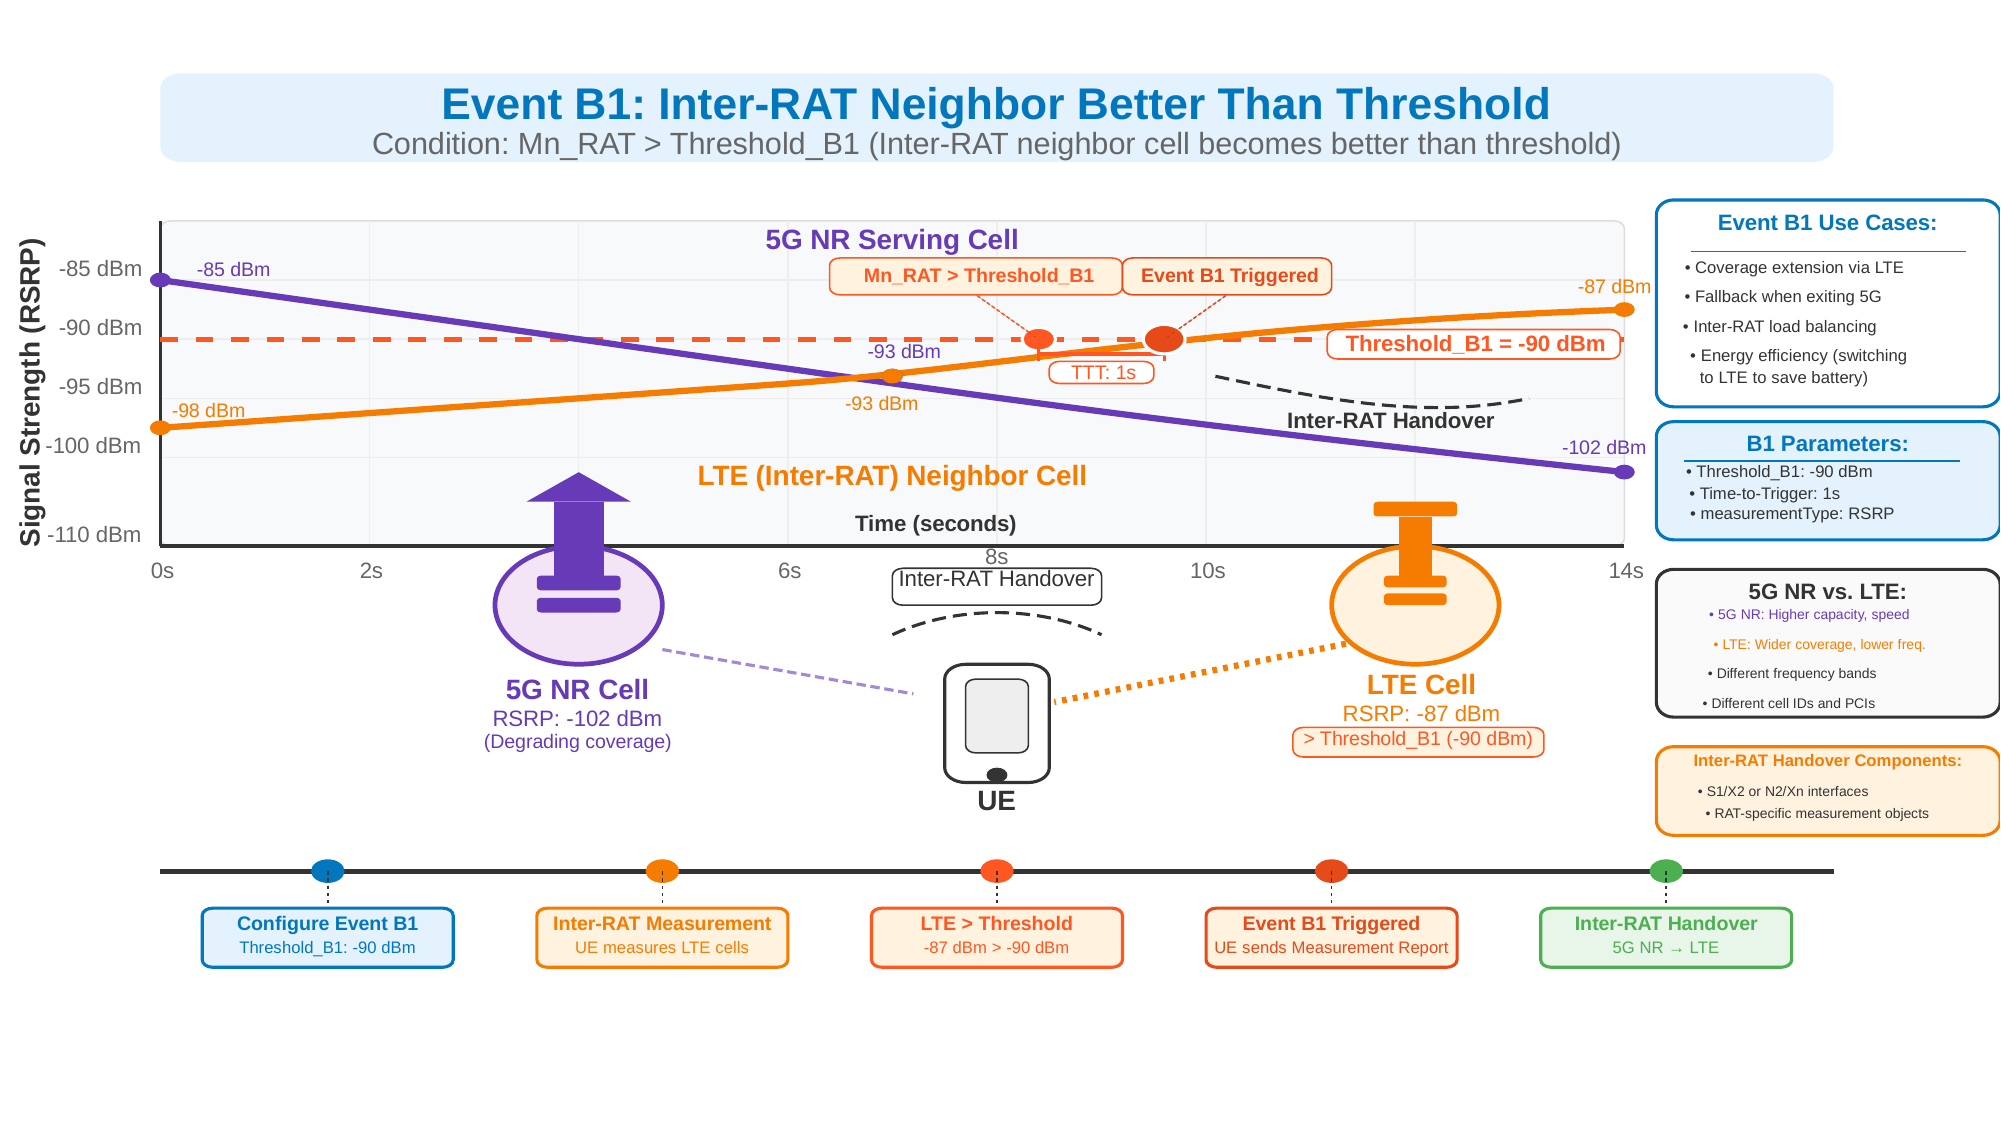

Event B1: Inter-RAT Neighbor Better Than Threshold
Condition: Mn_RAT > Threshold_B1 (Inter-RAT neighbor cell becomes better than threshold)

Event B1 Use Cases:

• Coverage extension via LTE
• Fallback when exiting 5G
• Inter-RAT load balancing
• Energy efficiency (switching
to LTE to save battery)

5G NR Serving Cell
-85 dBm
-85 dBm

Mn_RAT > Threshold_B1
Event B1 Triggered

-87 dBm

-90 dBm

Threshold_B1 = -90 dBm

-93 dBm

TTT: 1s

-95 dBm
Signal Strength (RSRP)

-93 dBm
-98 dBm
Inter-RAT Handover

-100 dBm
-102 dBm
LTE (Inter-RAT) Neighbor Cell

Time (seconds)
-110 dBm
4s
8s
12s

0s
2s
6s
10s
14s

B1 Parameters:

• Threshold_B1: -90 dBm
• Time-to-Trigger: 1s
• measurementType: RSRP

5G NR Cell
RSRP: -102 dBm
(Degrading coverage)

LTE Cell
RSRP: -87 dBm
> Threshold_B1 (-90 dBm)

Inter-RAT Handover

UE

5G NR vs. LTE:
• 5G NR: Higher capacity, speed
• LTE: Wider coverage, lower freq.
• Different frequency bands
• Different cell IDs and PCIs

Inter-RAT Handover Components:
• S1/X2 or N2/Xn interfaces
• RAT-specific measurement objects

Configure Event B1
Inter-RAT Measurement
LTE > Threshold
Event B1 Triggered
Inter-RAT Handover
Threshold_B1: -90 dBm
UE measures LTE cells
-87 dBm > -90 dBm
UE sends Measurement Report
5G NR → LTE